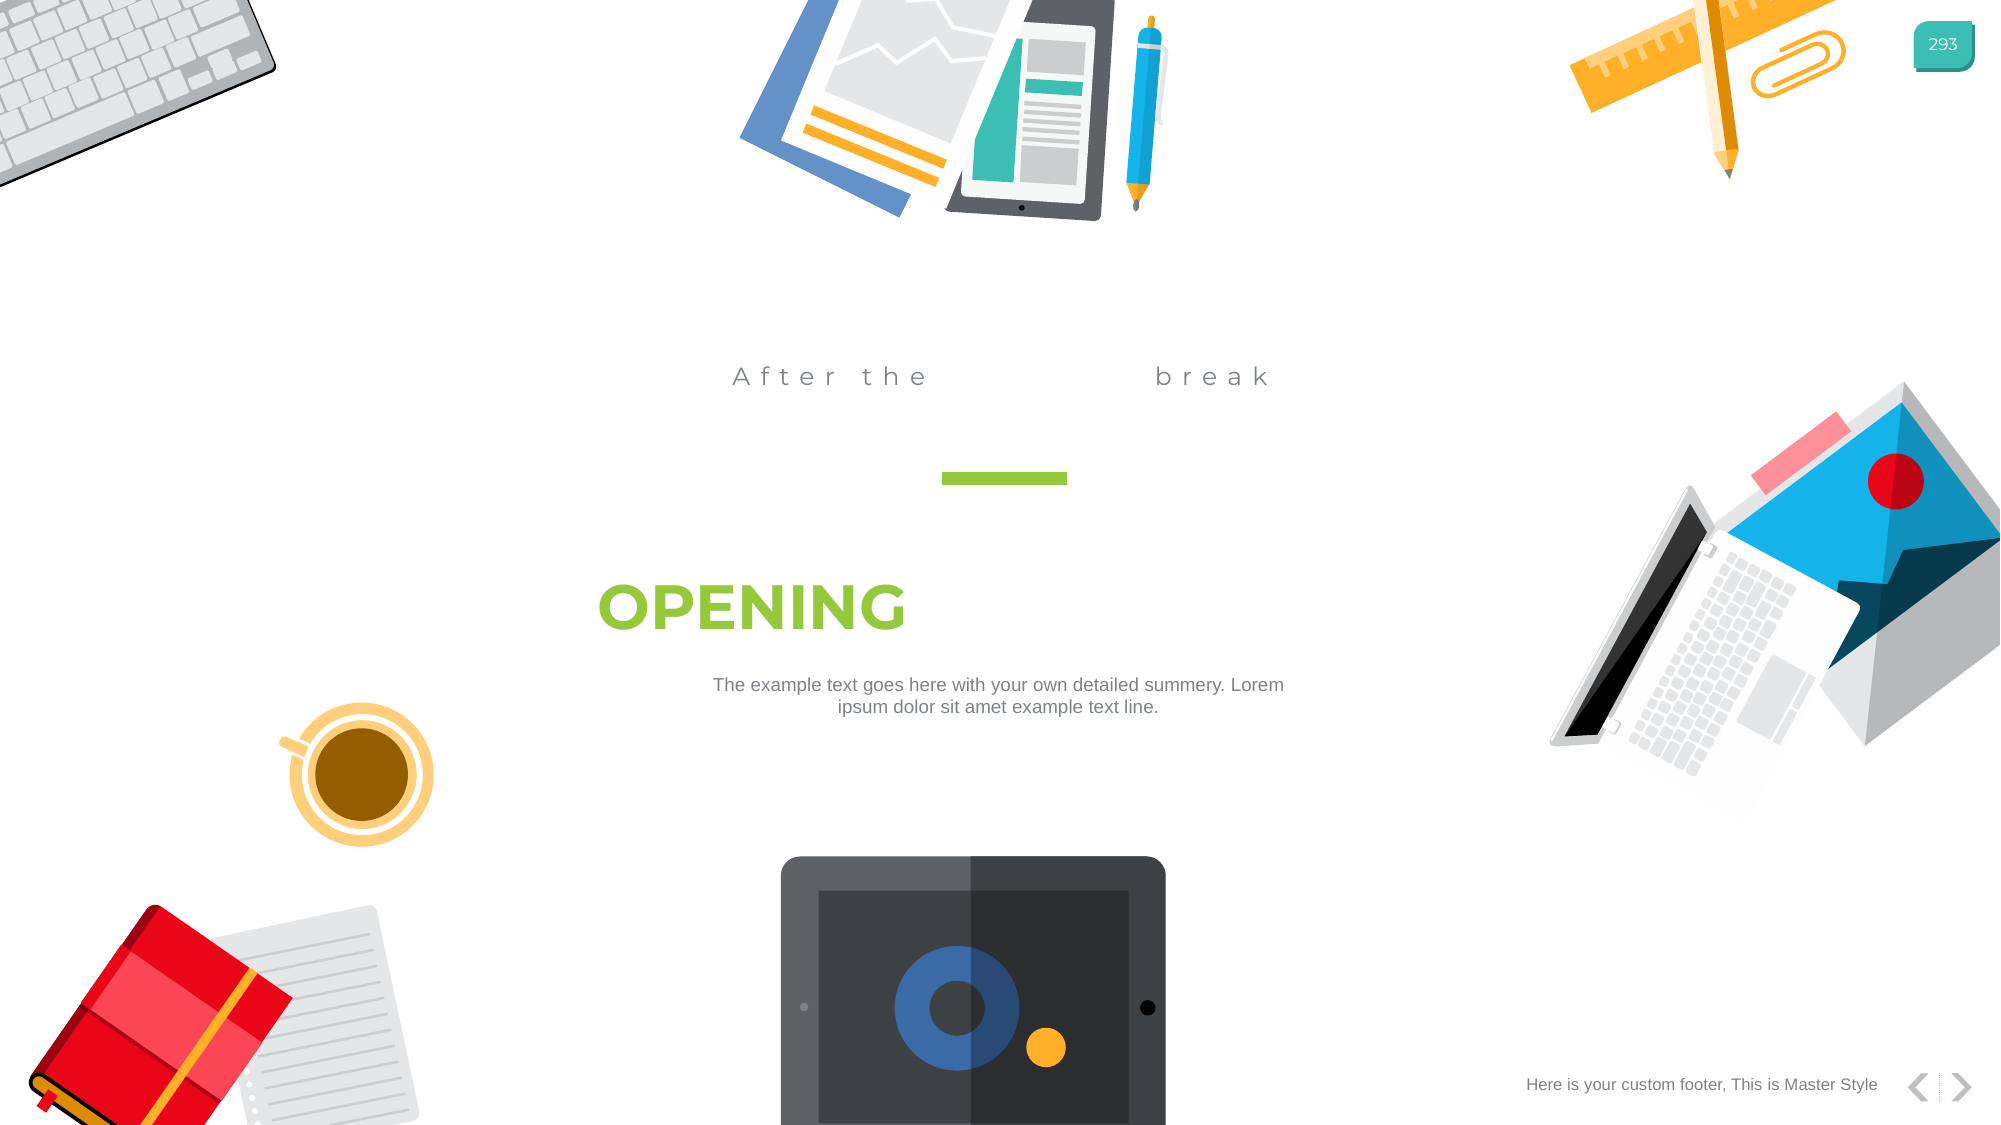

After the SECTION break

OPENING PRESENTATION
The example text goes here with your own detailed summery. Lorem ipsum dolor sit amet example text line.

Here is your custom footer, This is Master Style